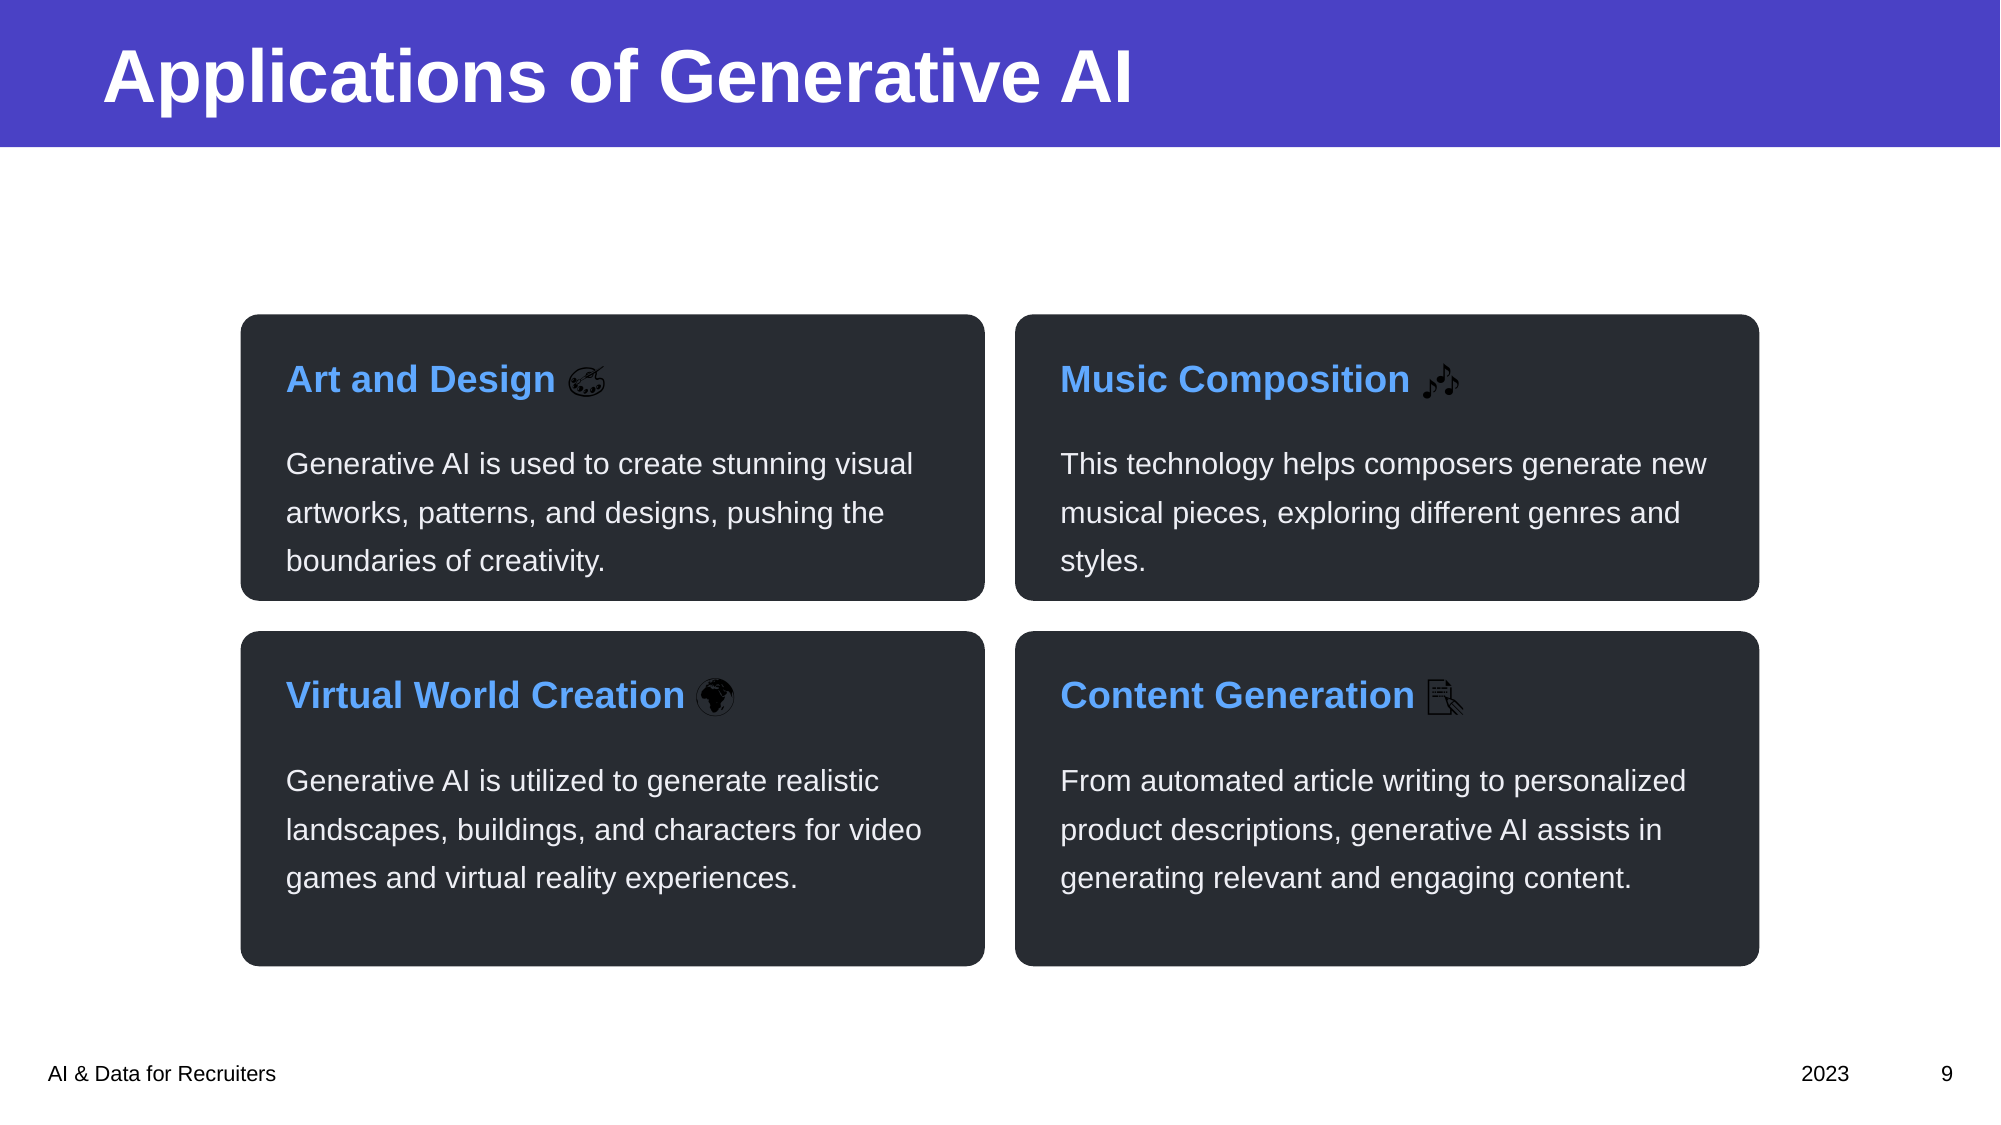

# Applications of Generative AI

Art and Design 🎨
Music Composition 🎶
Generative AI is used to create stunning visual artworks, patterns, and designs, pushing the boundaries of creativity.
This technology helps composers generate new musical pieces, exploring different genres and styles.

Virtual World Creation 🌍
Content Generation 📝
From automated article writing to personalized product descriptions, generative AI assists in generating relevant and engaging content.
Generative AI is utilized to generate realistic landscapes, buildings, and characters for video games and virtual reality experiences.
2023
AI & Data for Recruiters
9